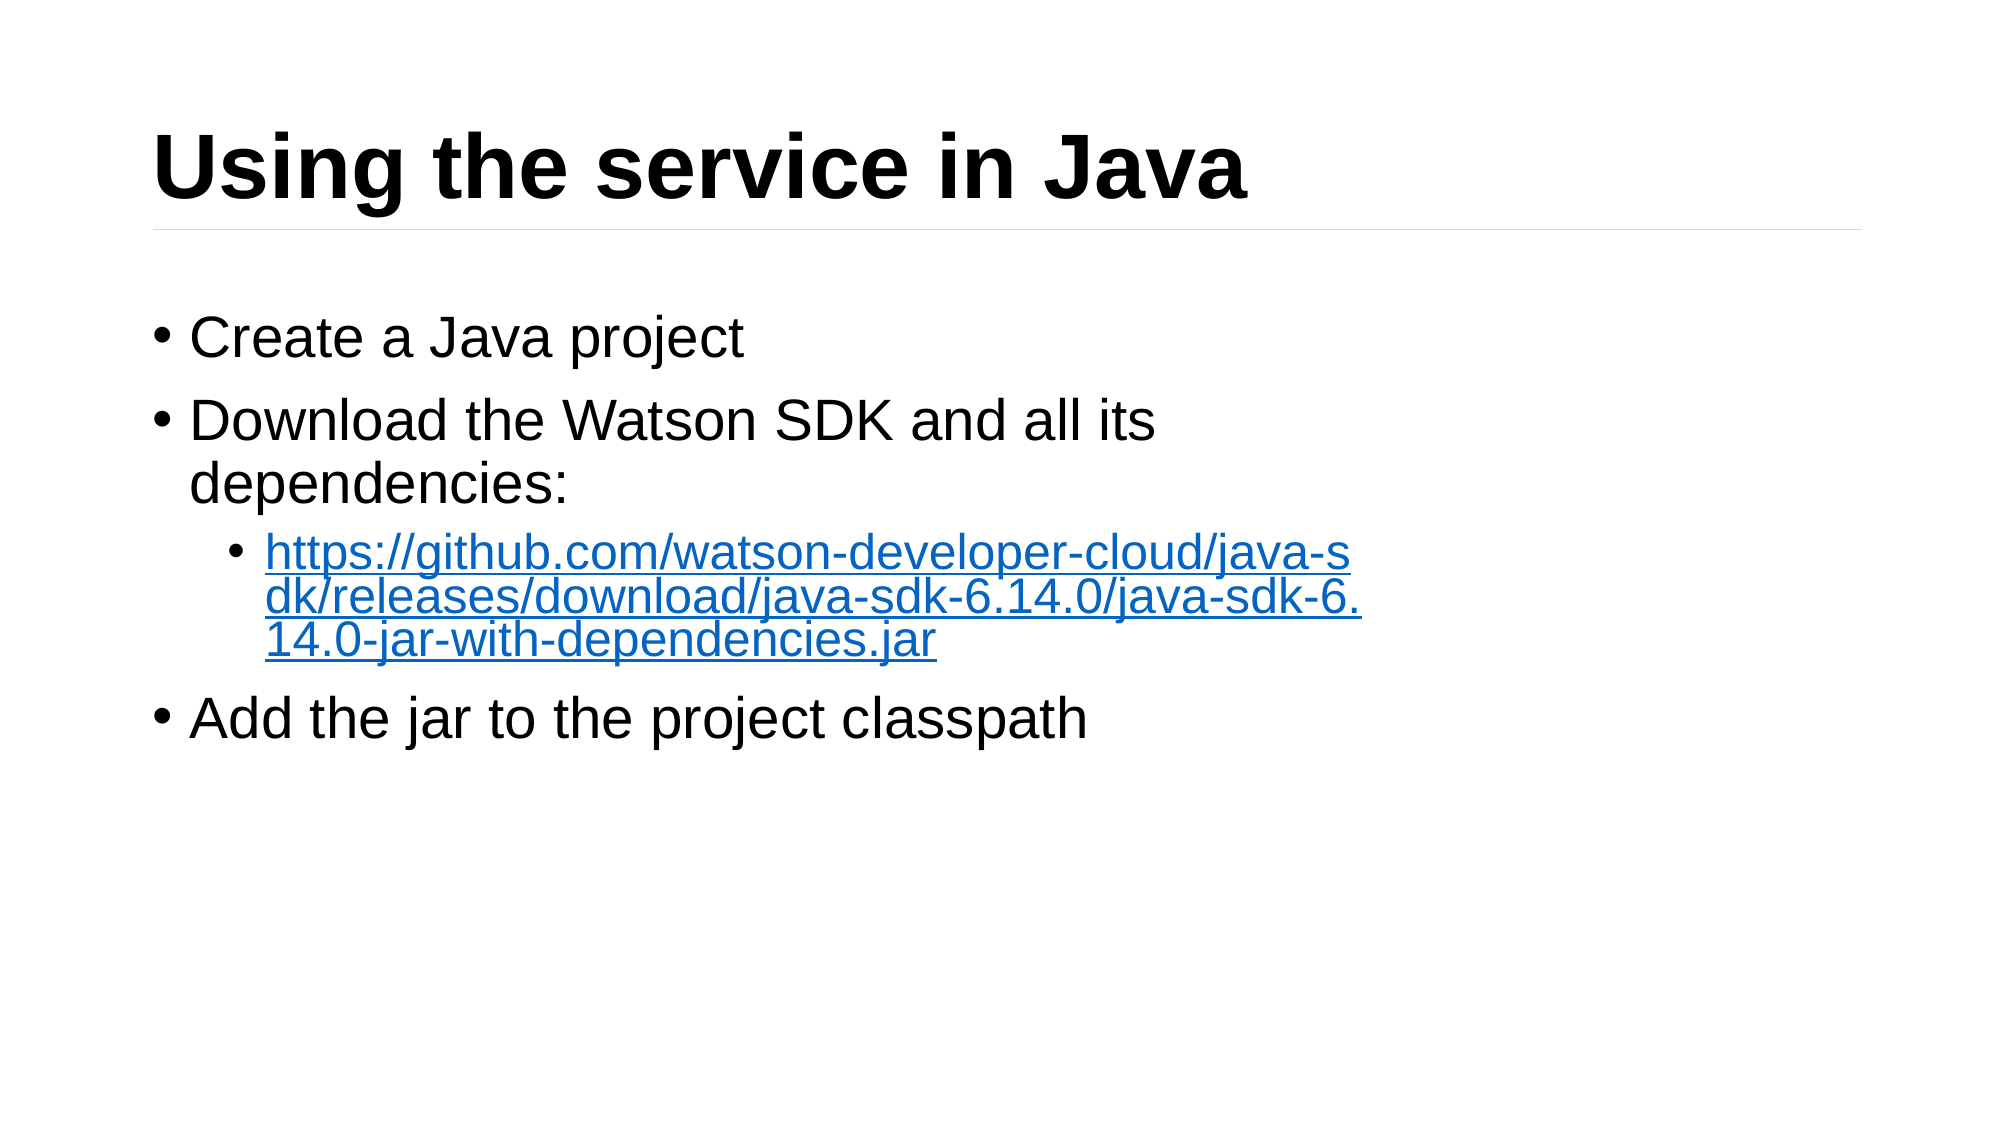

# Using the service in Java
Create a Java project
Download the Watson SDK and all its dependencies:
https://github.com/watson-developer-cloud/java-sdk/releases/download/java-sdk-6.14.0/java-sdk-6.14.0-jar-with-dependencies.jar
Add the jar to the project classpath